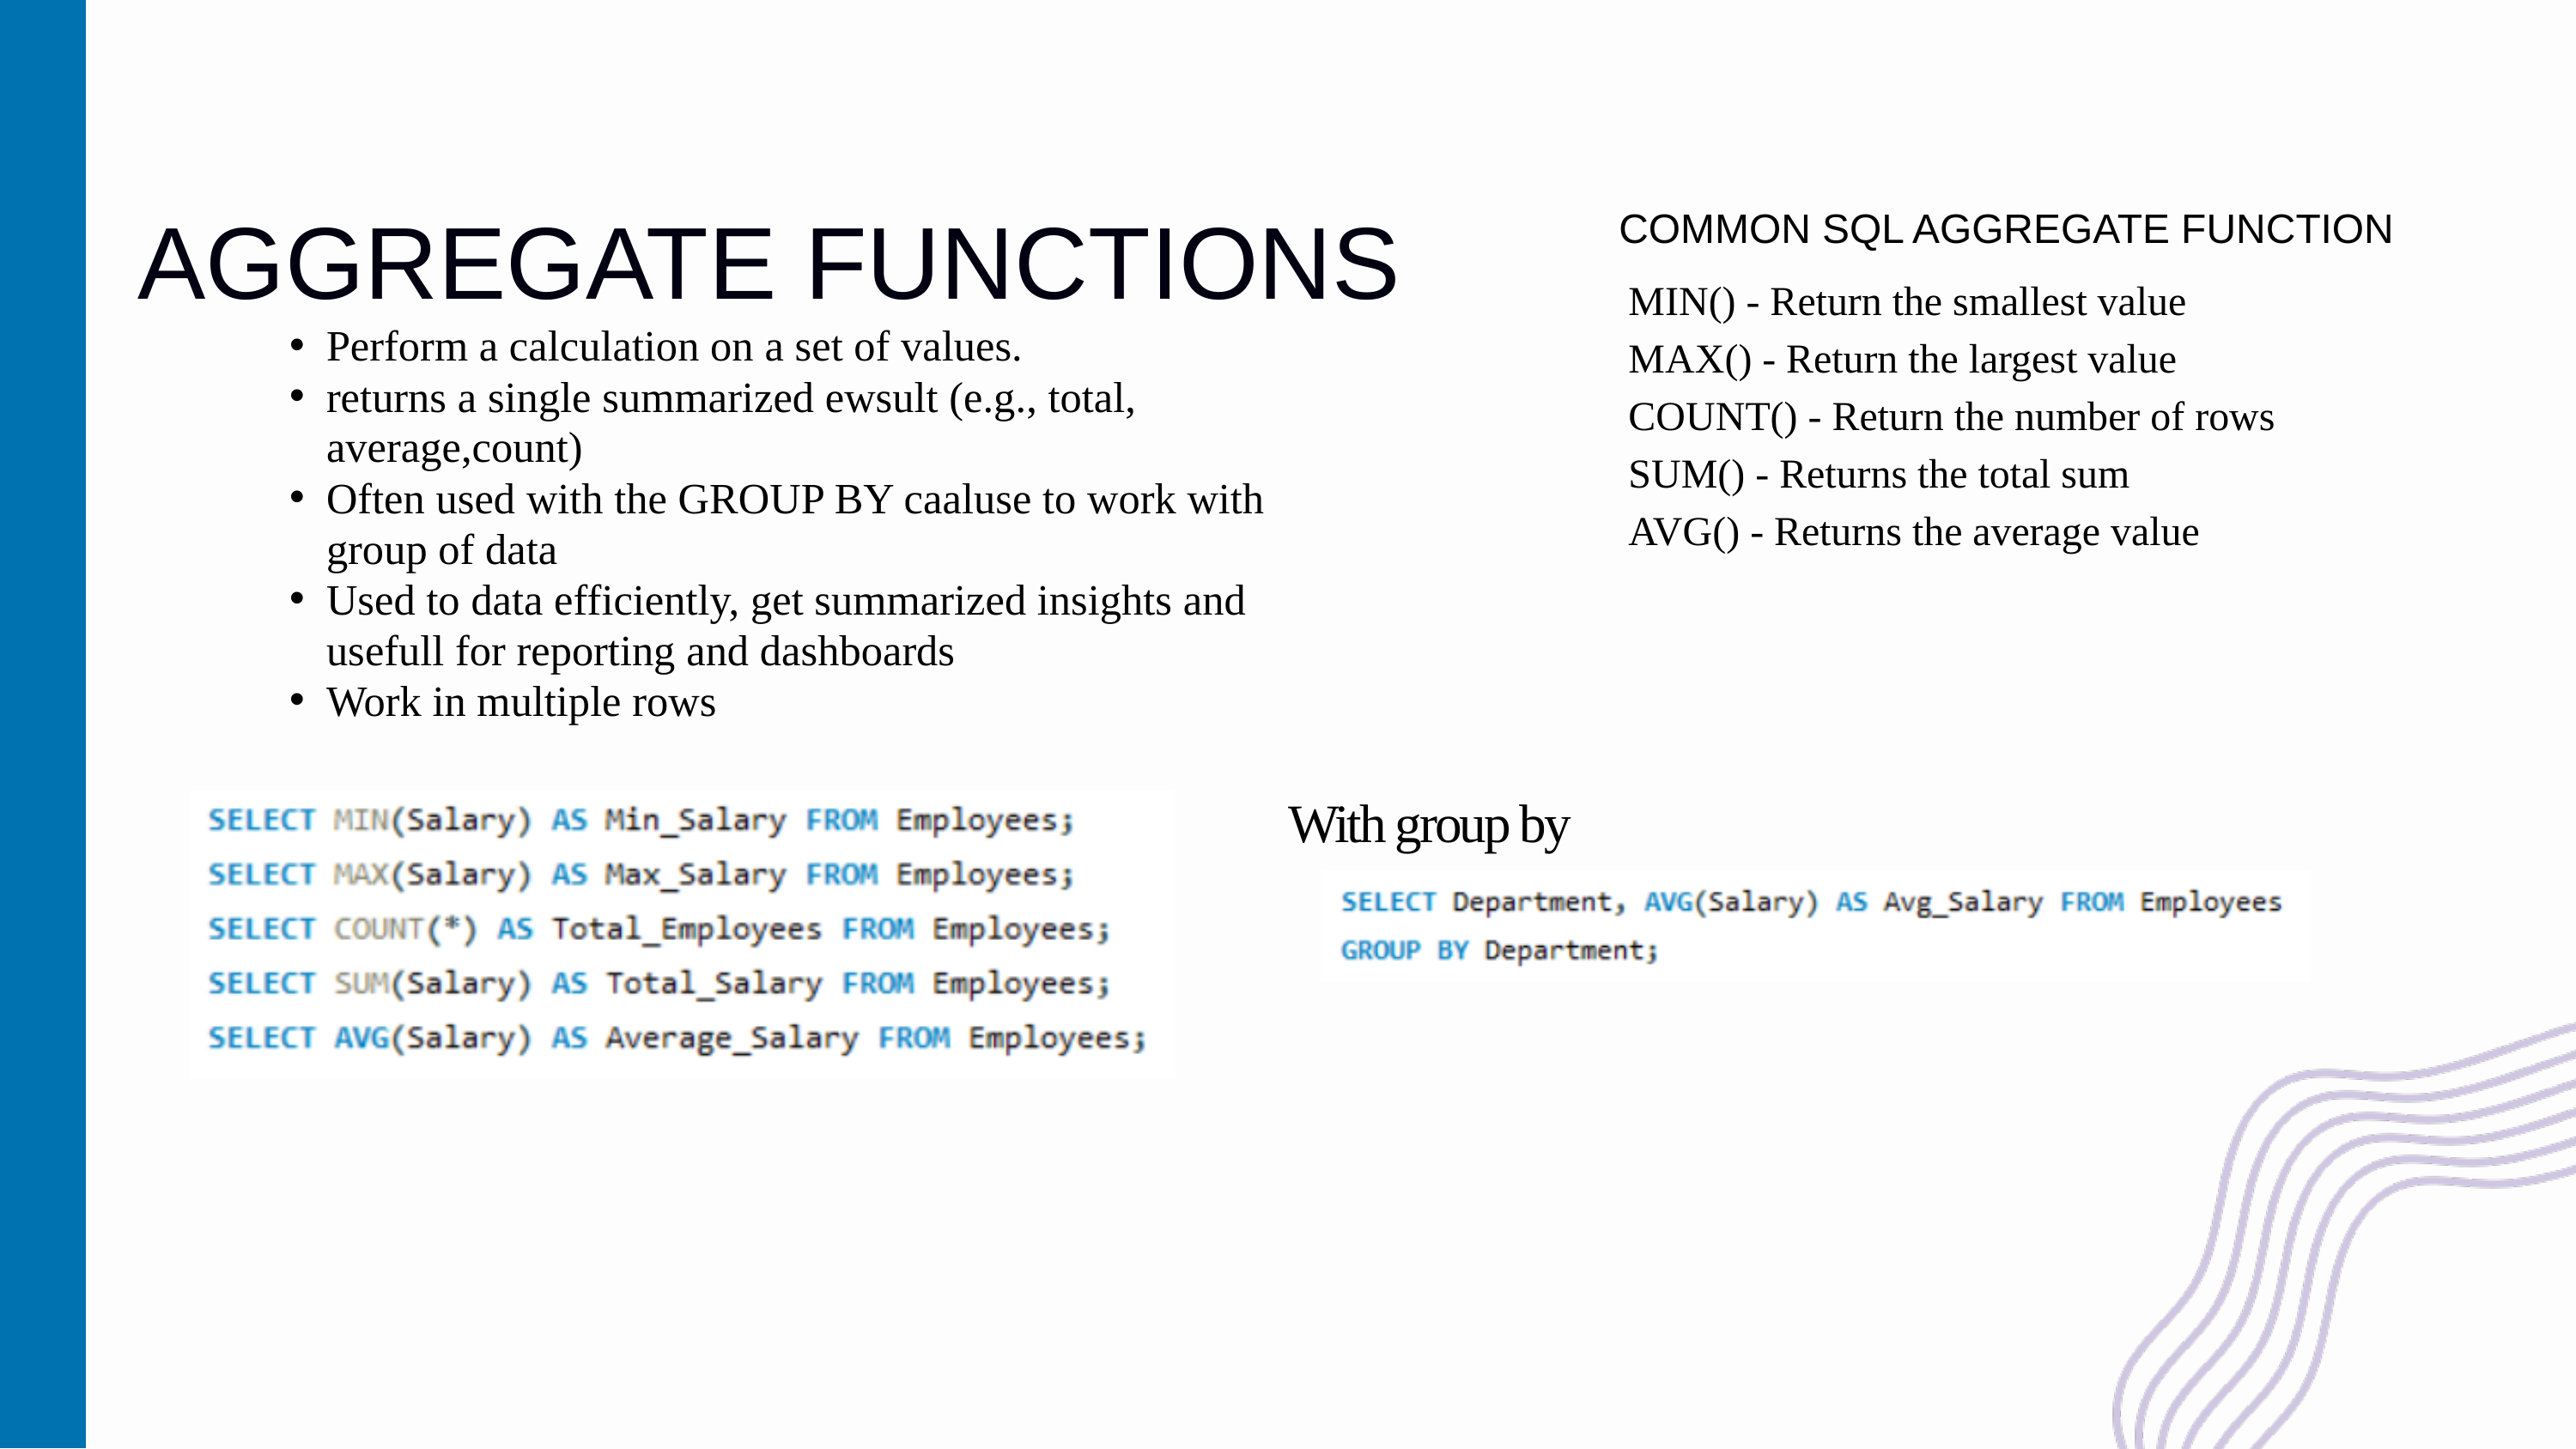

COMMON SQL AGGREGATE FUNCTION
AGGREGATE FUNCTIONS
MIN() - Return the smallest value
MAX() - Return the largest value
COUNT() - Return the number of rows
SUM() - Returns the total sum
AVG() - Returns the average value
Perform a calculation on a set of values.
returns a single summarized ewsult (e.g., total, average,count)
Often used with the GROUP BY caaluse to work with group of data
Used to data efficiently, get summarized insights and usefull for reporting and dashboards
Work in multiple rows

With group by